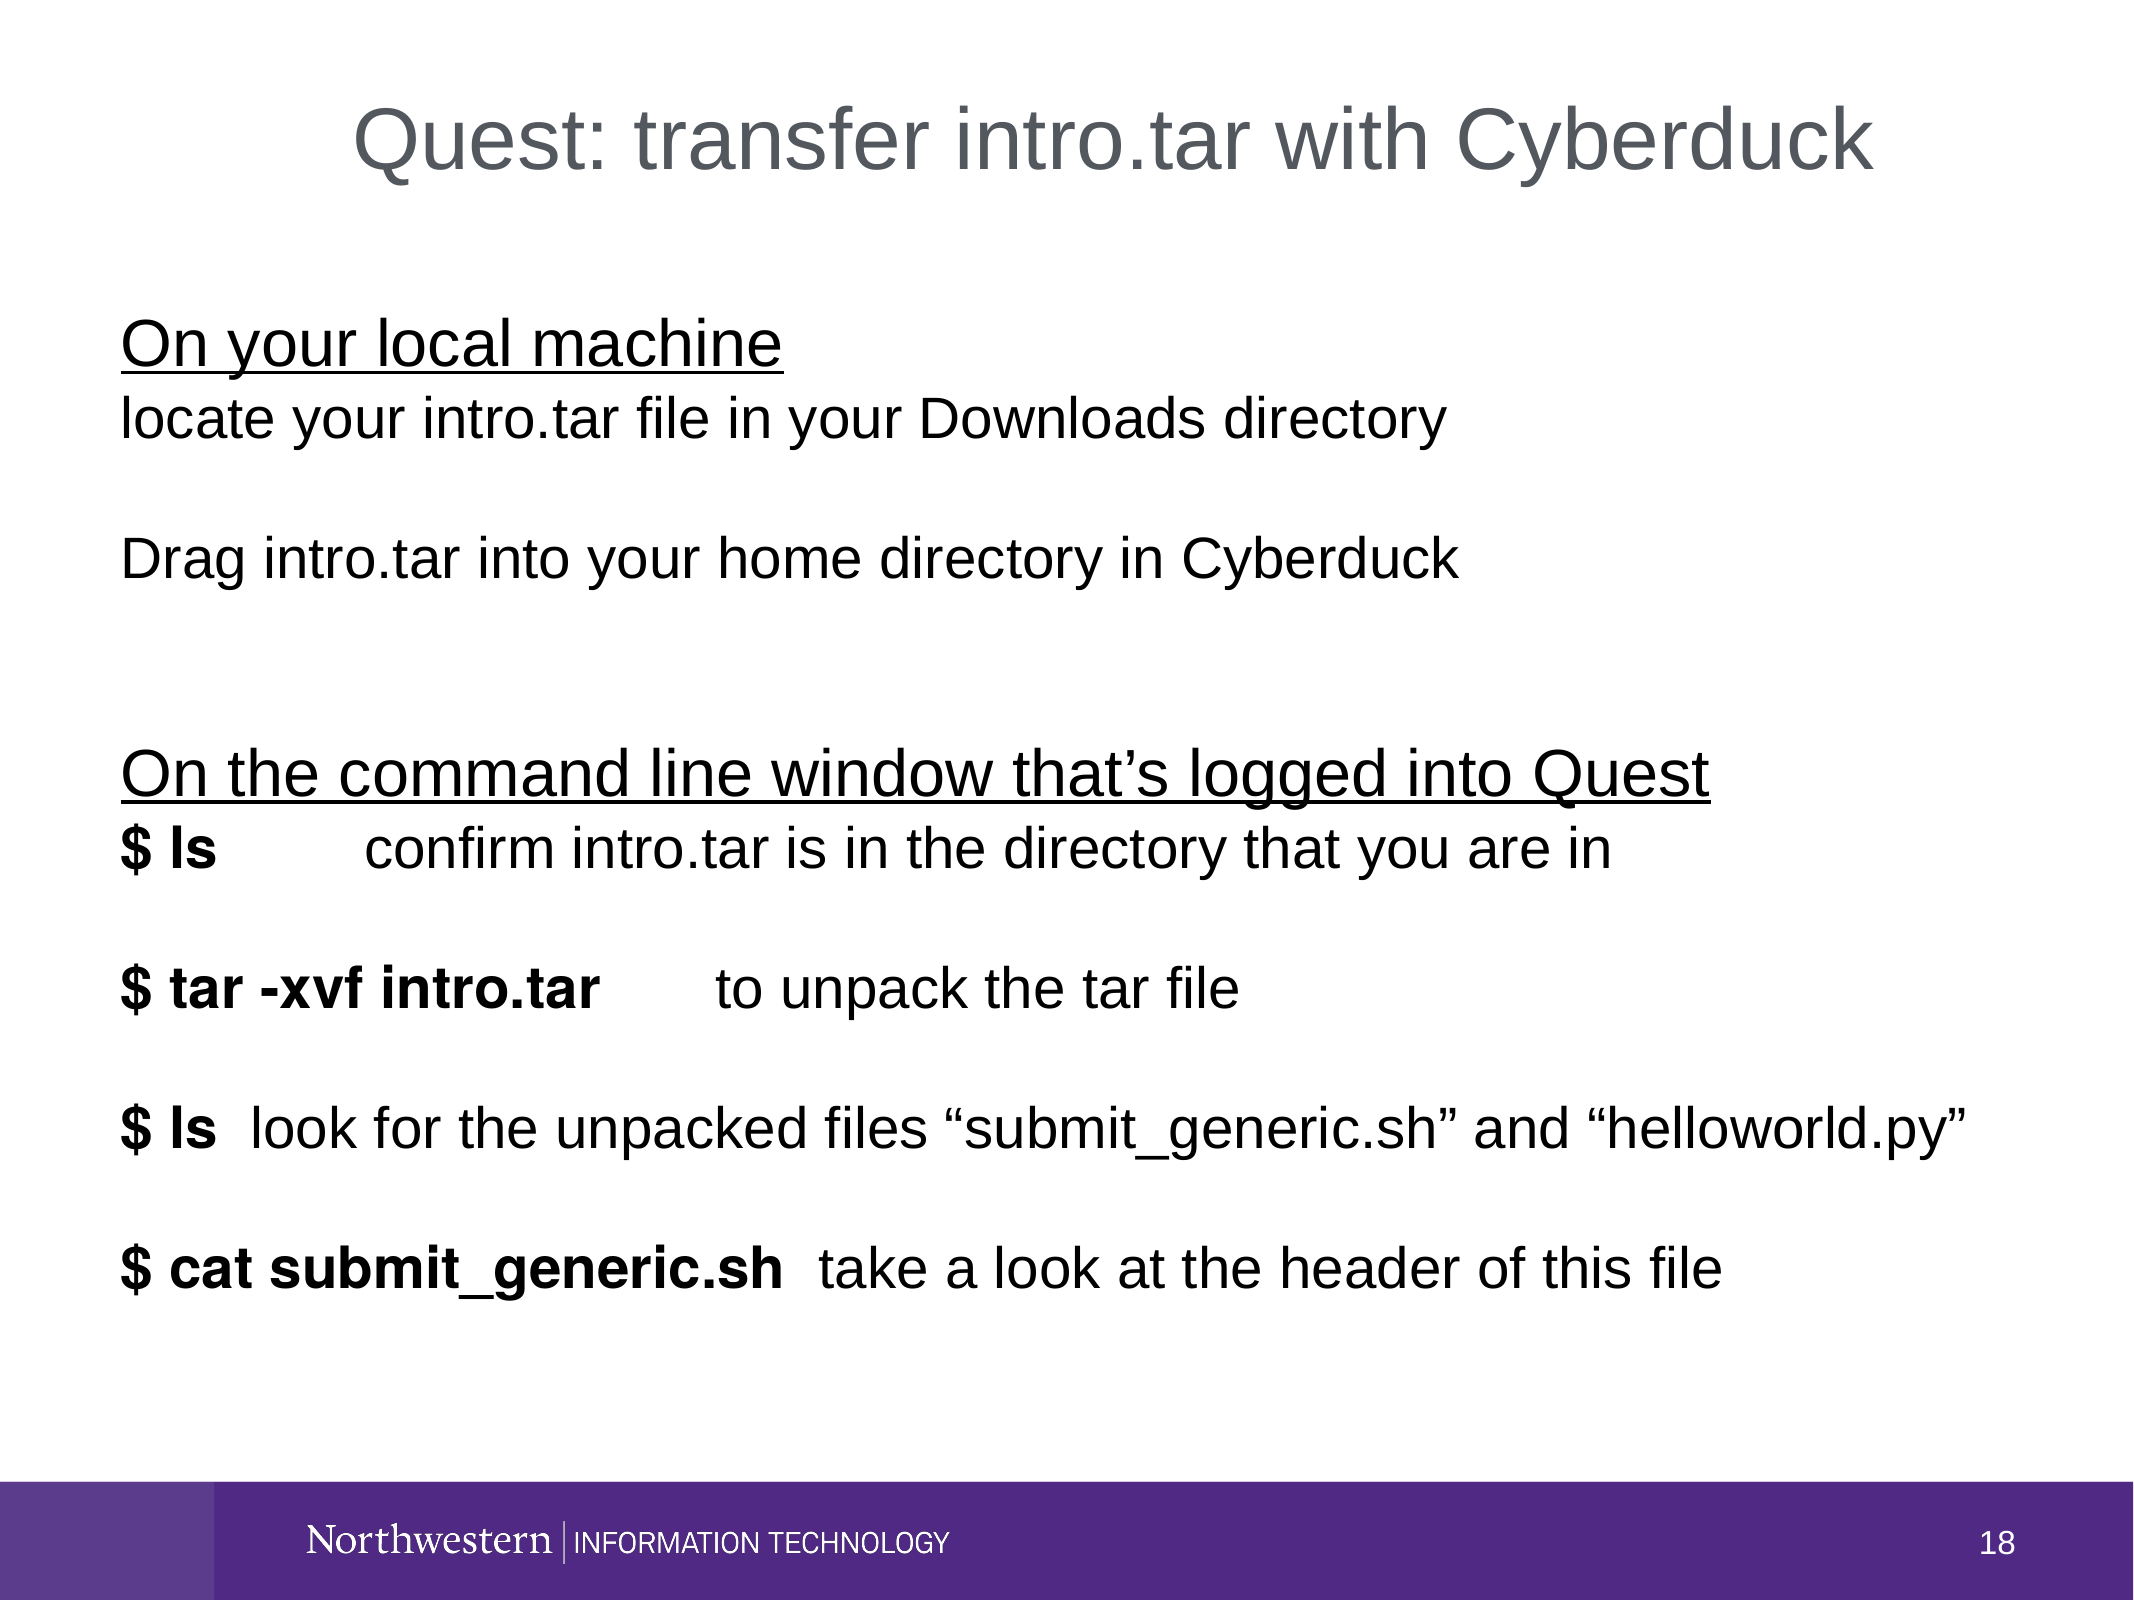

Quest: transfer intro.tar with Cyberduck
On your local machine
locate your intro.tar file in your Downloads directory

Drag intro.tar into your home directory in Cyberduck

On the command line window that’s logged into Quest
$ ls         confirm intro.tar is in the directory that you are in

$ tar -xvf intro.tar       to unpack the tar file

$ ls  look for the unpacked files “submit_generic.sh” and “helloworld.py”

$ cat submit_generic.sh  take a look at the header of this file
18